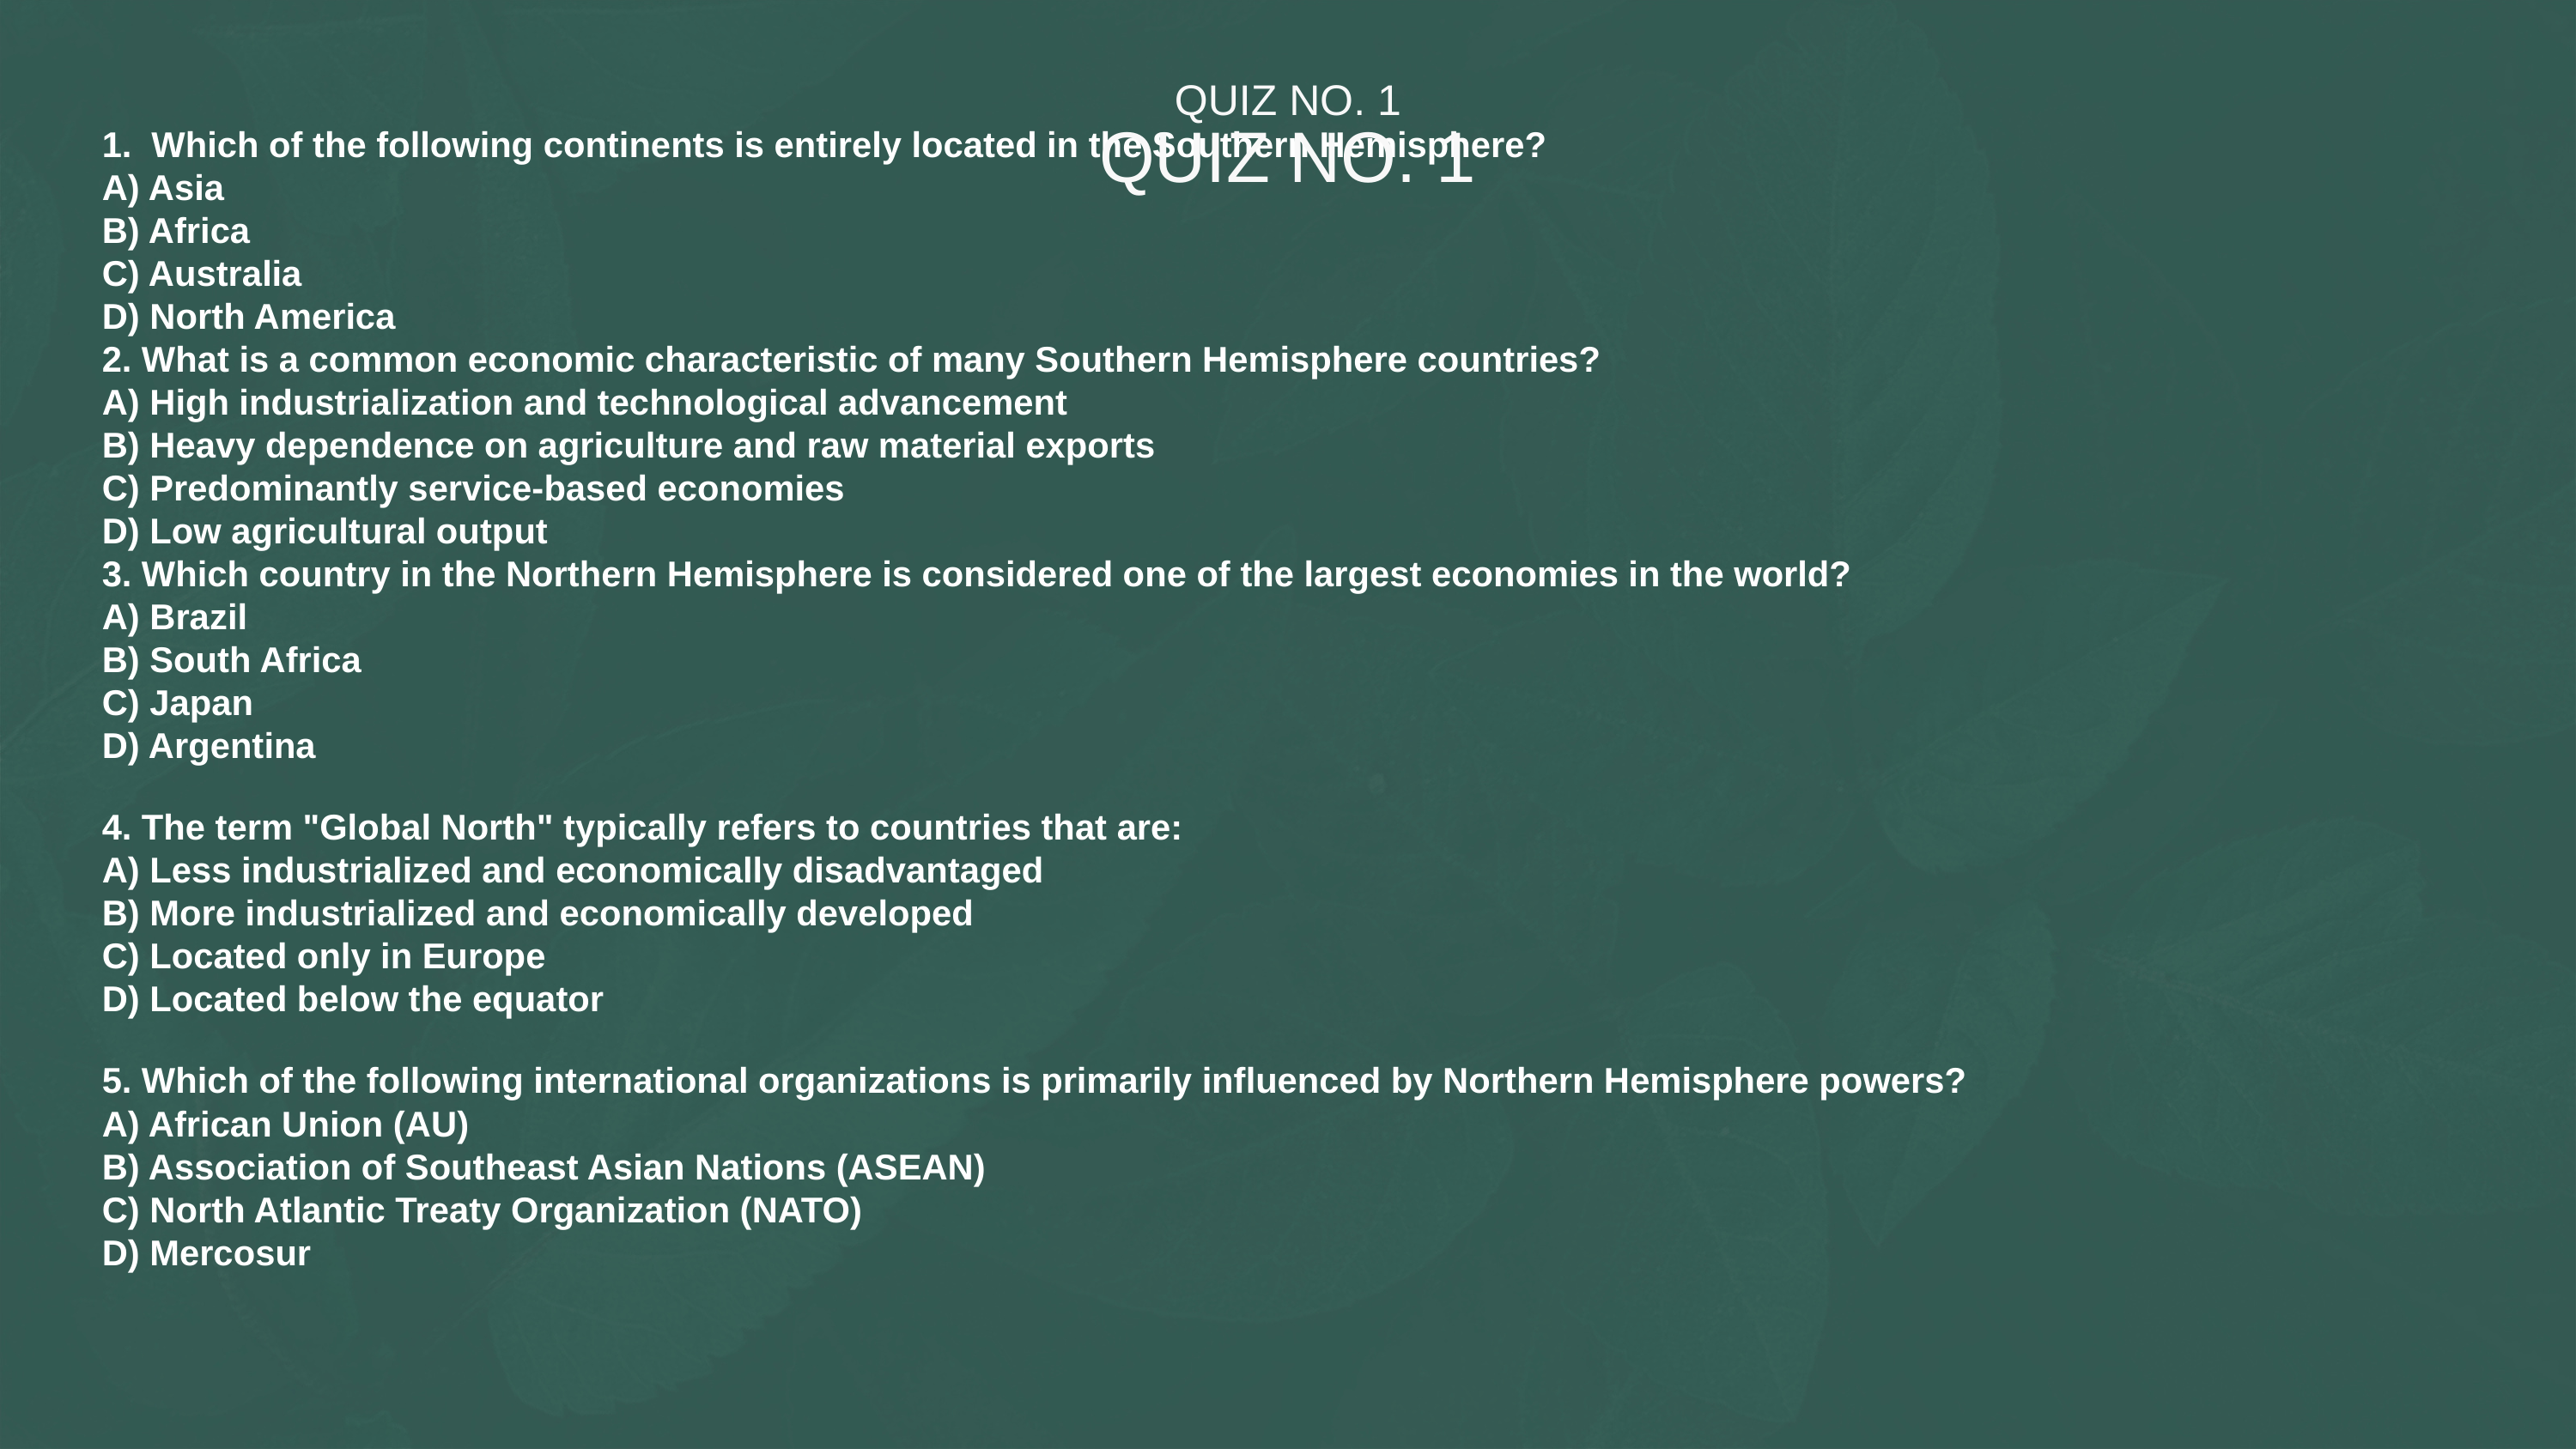

QUIZ NO. 1
QUIZ NO. 1
1.  Which of the following continents is entirely located in the Southern Hemisphere?
A) Asia
B) Africa
C) Australia
D) North America
2. What is a common economic characteristic of many Southern Hemisphere countries?
A) High industrialization and technological advancement
B) Heavy dependence on agriculture and raw material exports
C) Predominantly service-based economies
D) Low agricultural output
3. Which country in the Northern Hemisphere is considered one of the largest economies in the world?
A) Brazil
B) South Africa
C) Japan
D) Argentina

4. The term "Global North" typically refers to countries that are:
A) Less industrialized and economically disadvantaged
B) More industrialized and economically developed
C) Located only in Europe
D) Located below the equator

5. Which of the following international organizations is primarily influenced by Northern Hemisphere powers?
A) African Union (AU)
B) Association of Southeast Asian Nations (ASEAN)
C) North Atlantic Treaty Organization (NATO)
D) Mercosur